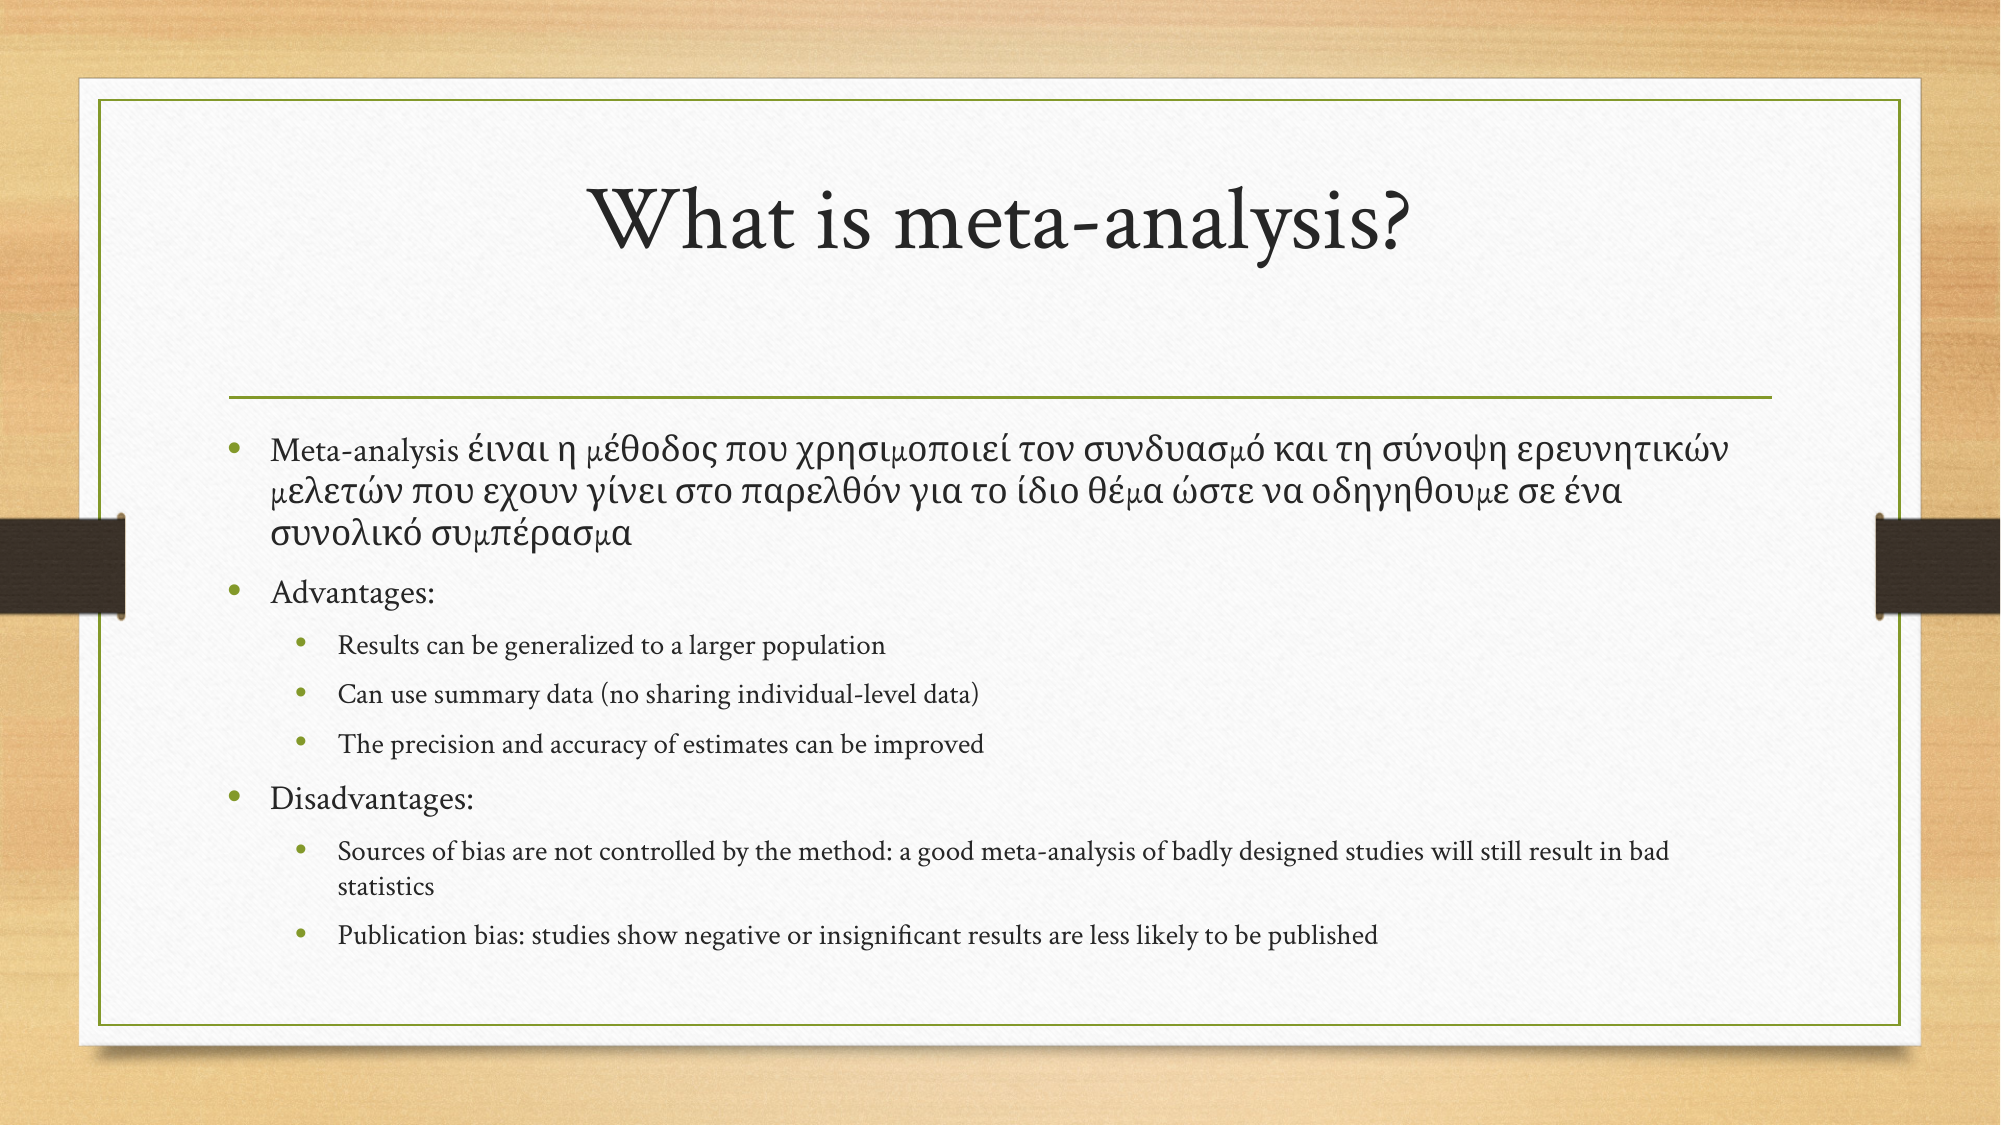

# What is meta-analysis?
Meta-analysis έιναι η μέθοδος που χρησιμοποιεί τον συνδυασμό και τη σύνοψη ερευνητικών μελετών που εχουν γίνει στο παρελθόν για το ίδιο θέμα ώστε να οδηγηθουμε σε ένα συνολικό συμπέρασμα
Advantages:
Results can be generalized to a larger population
Can use summary data (no sharing individual-level data)
The precision and accuracy of estimates can be improved
Disadvantages:
Sources of bias are not controlled by the method: a good meta-analysis of badly designed studies will still result in bad statistics
Publication bias: studies show negative or insignificant results are less likely to be published